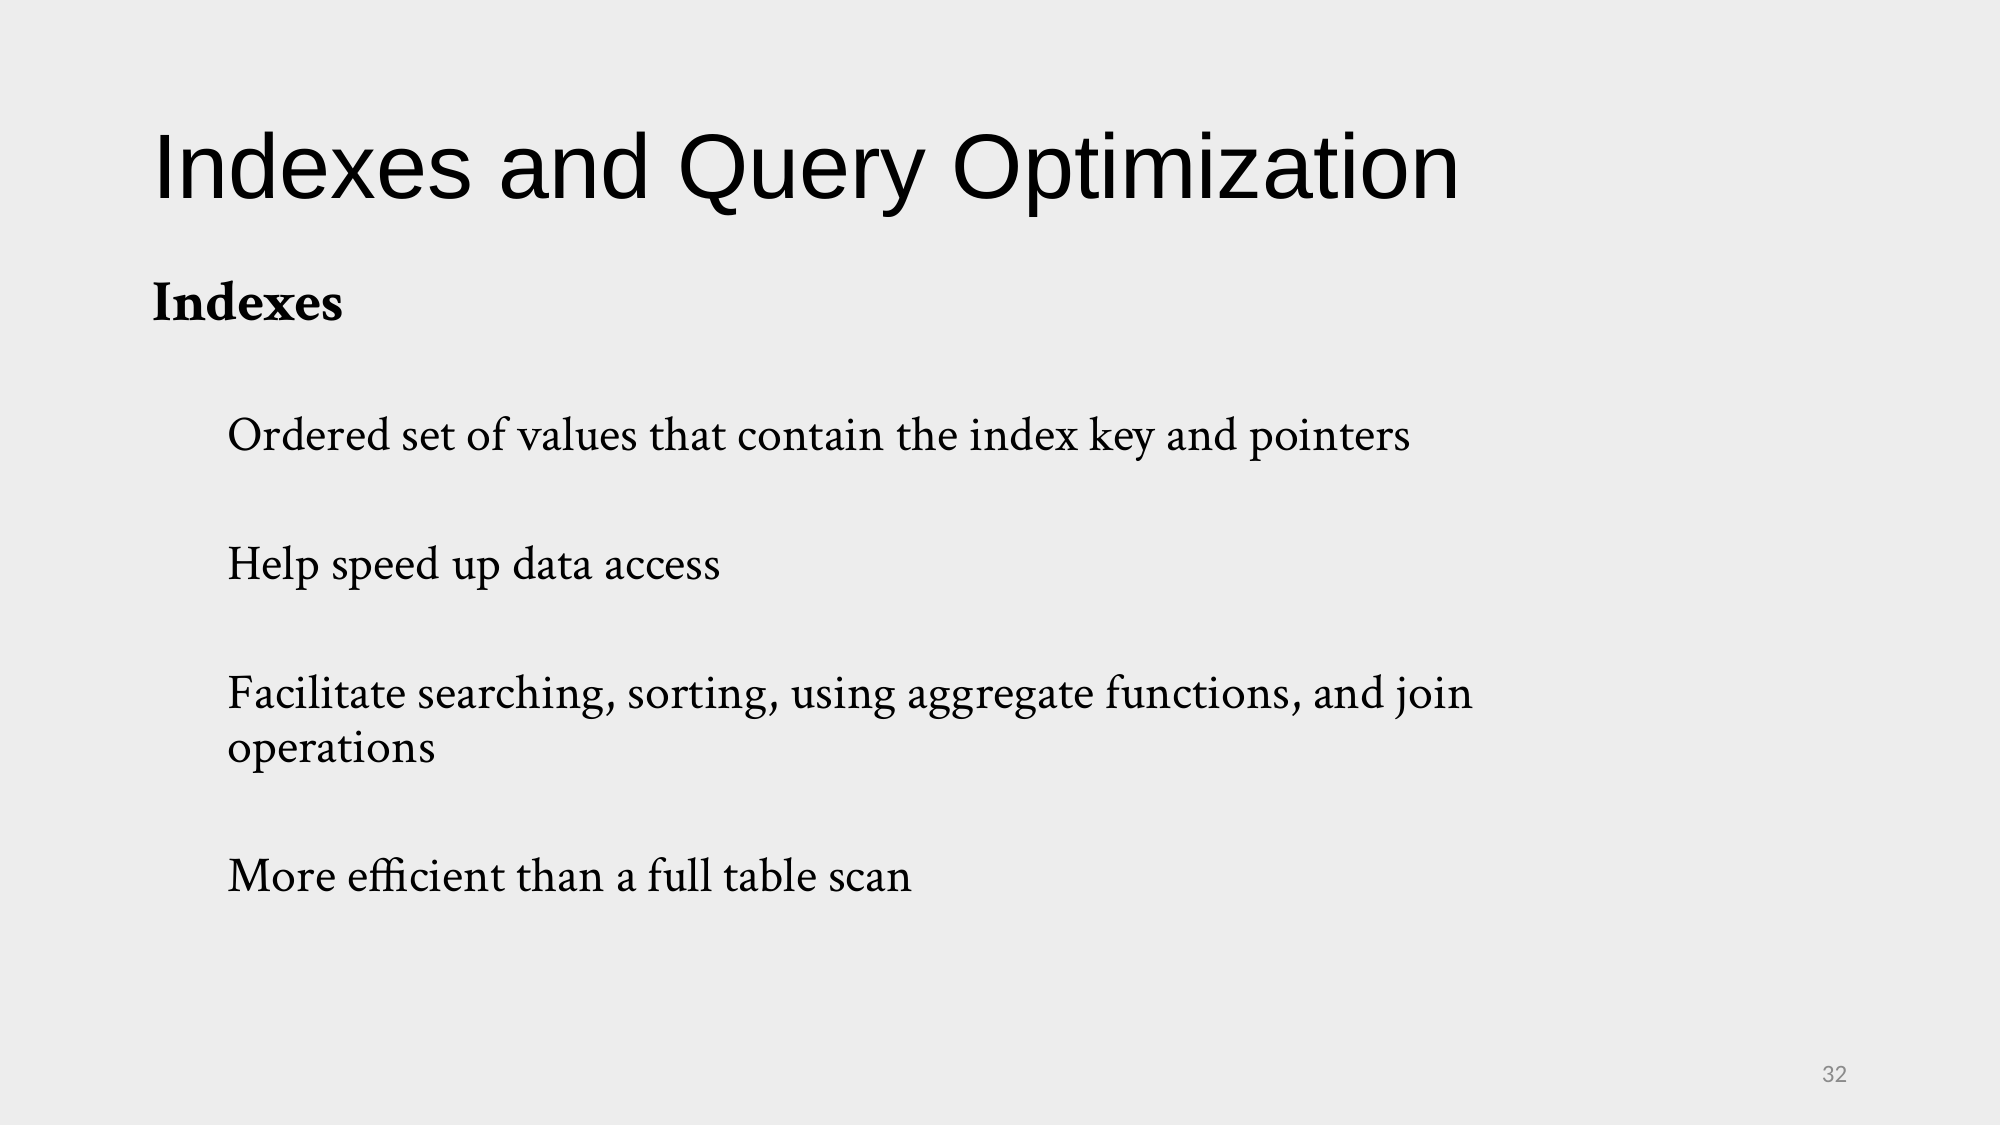

# Indexes and Query Optimization
Indexes

Ordered set of values that contain the index key and pointers

Help speed up data access

Facilitate searching, sorting, using aggregate functions, and join operations

More efficient than a full table scan
32